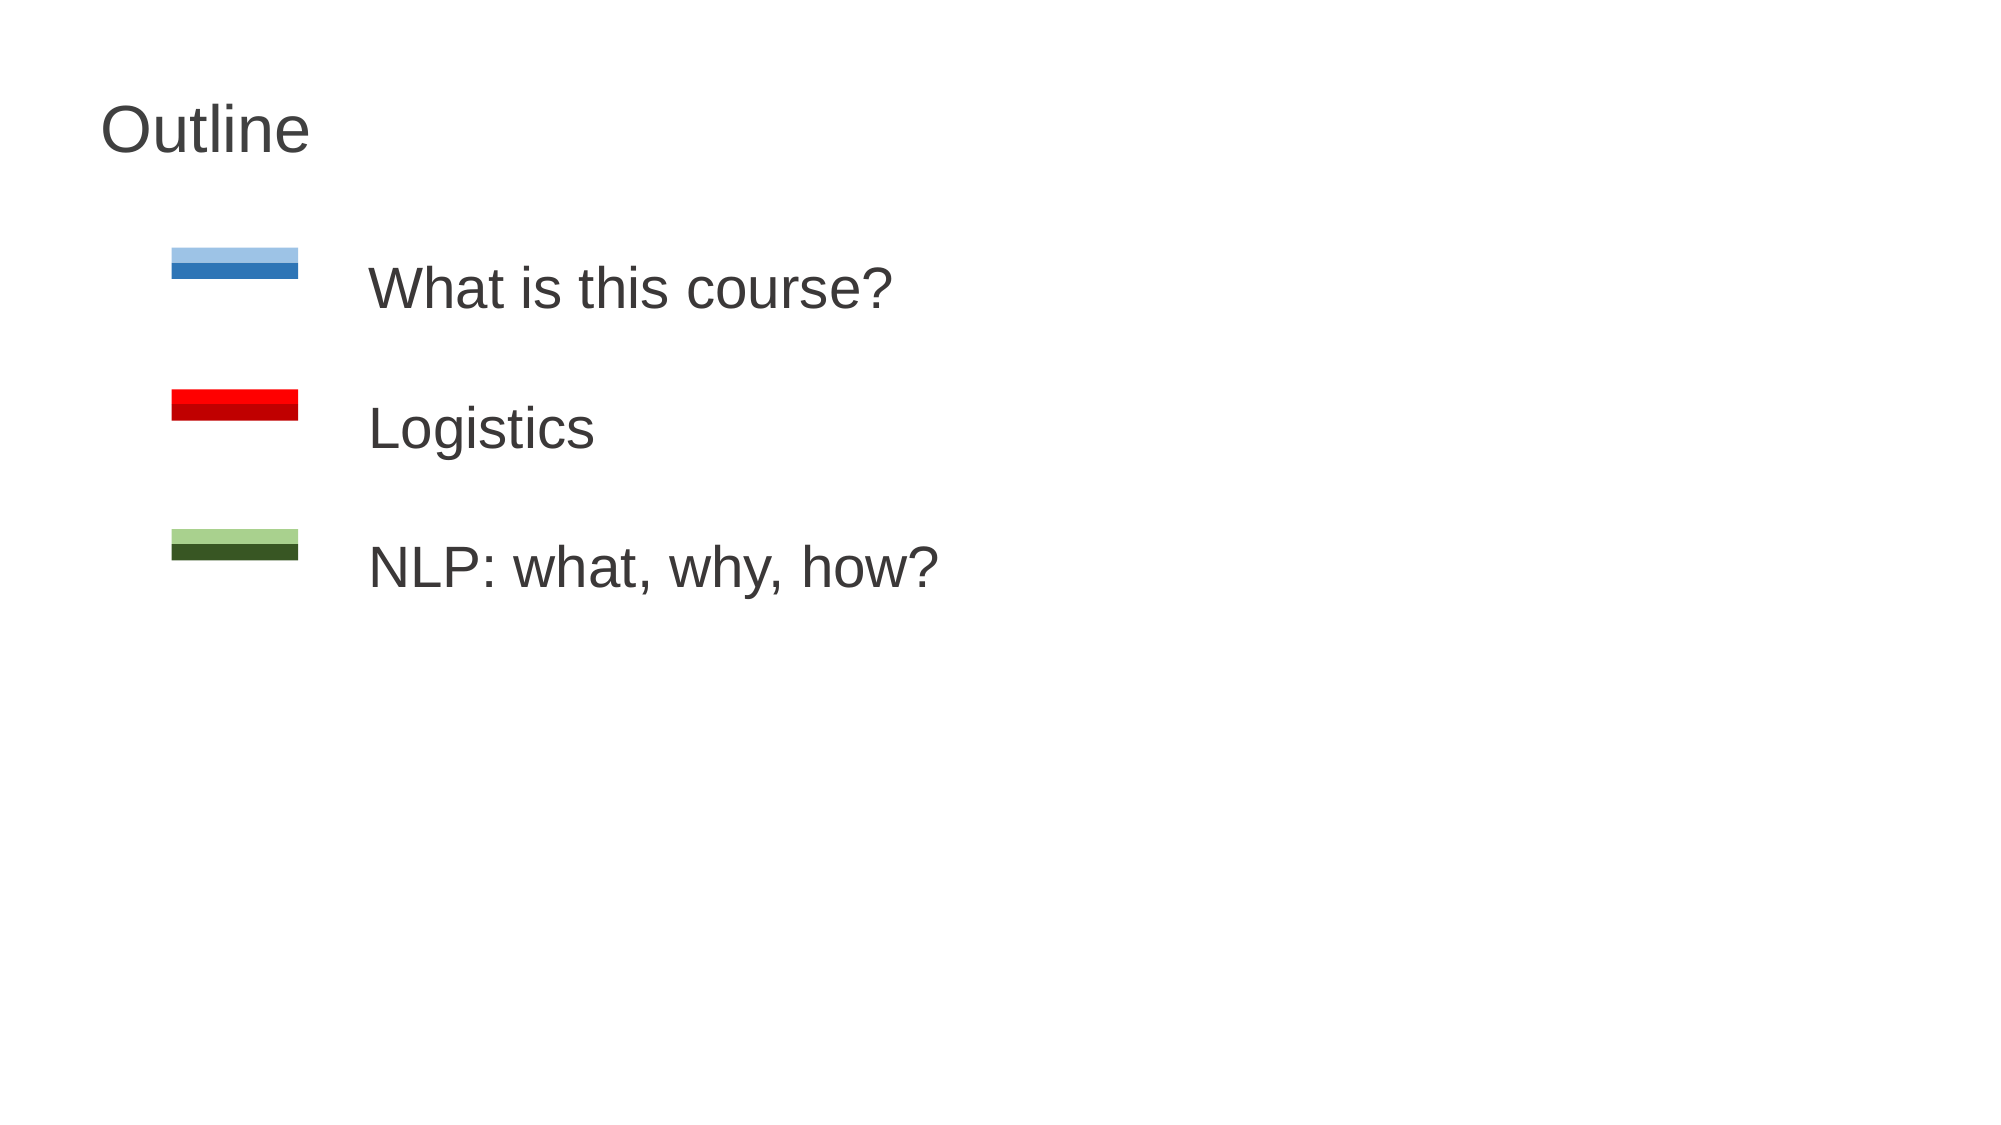

Outline
What is this course?
Logistics
NLP: what, why, how?